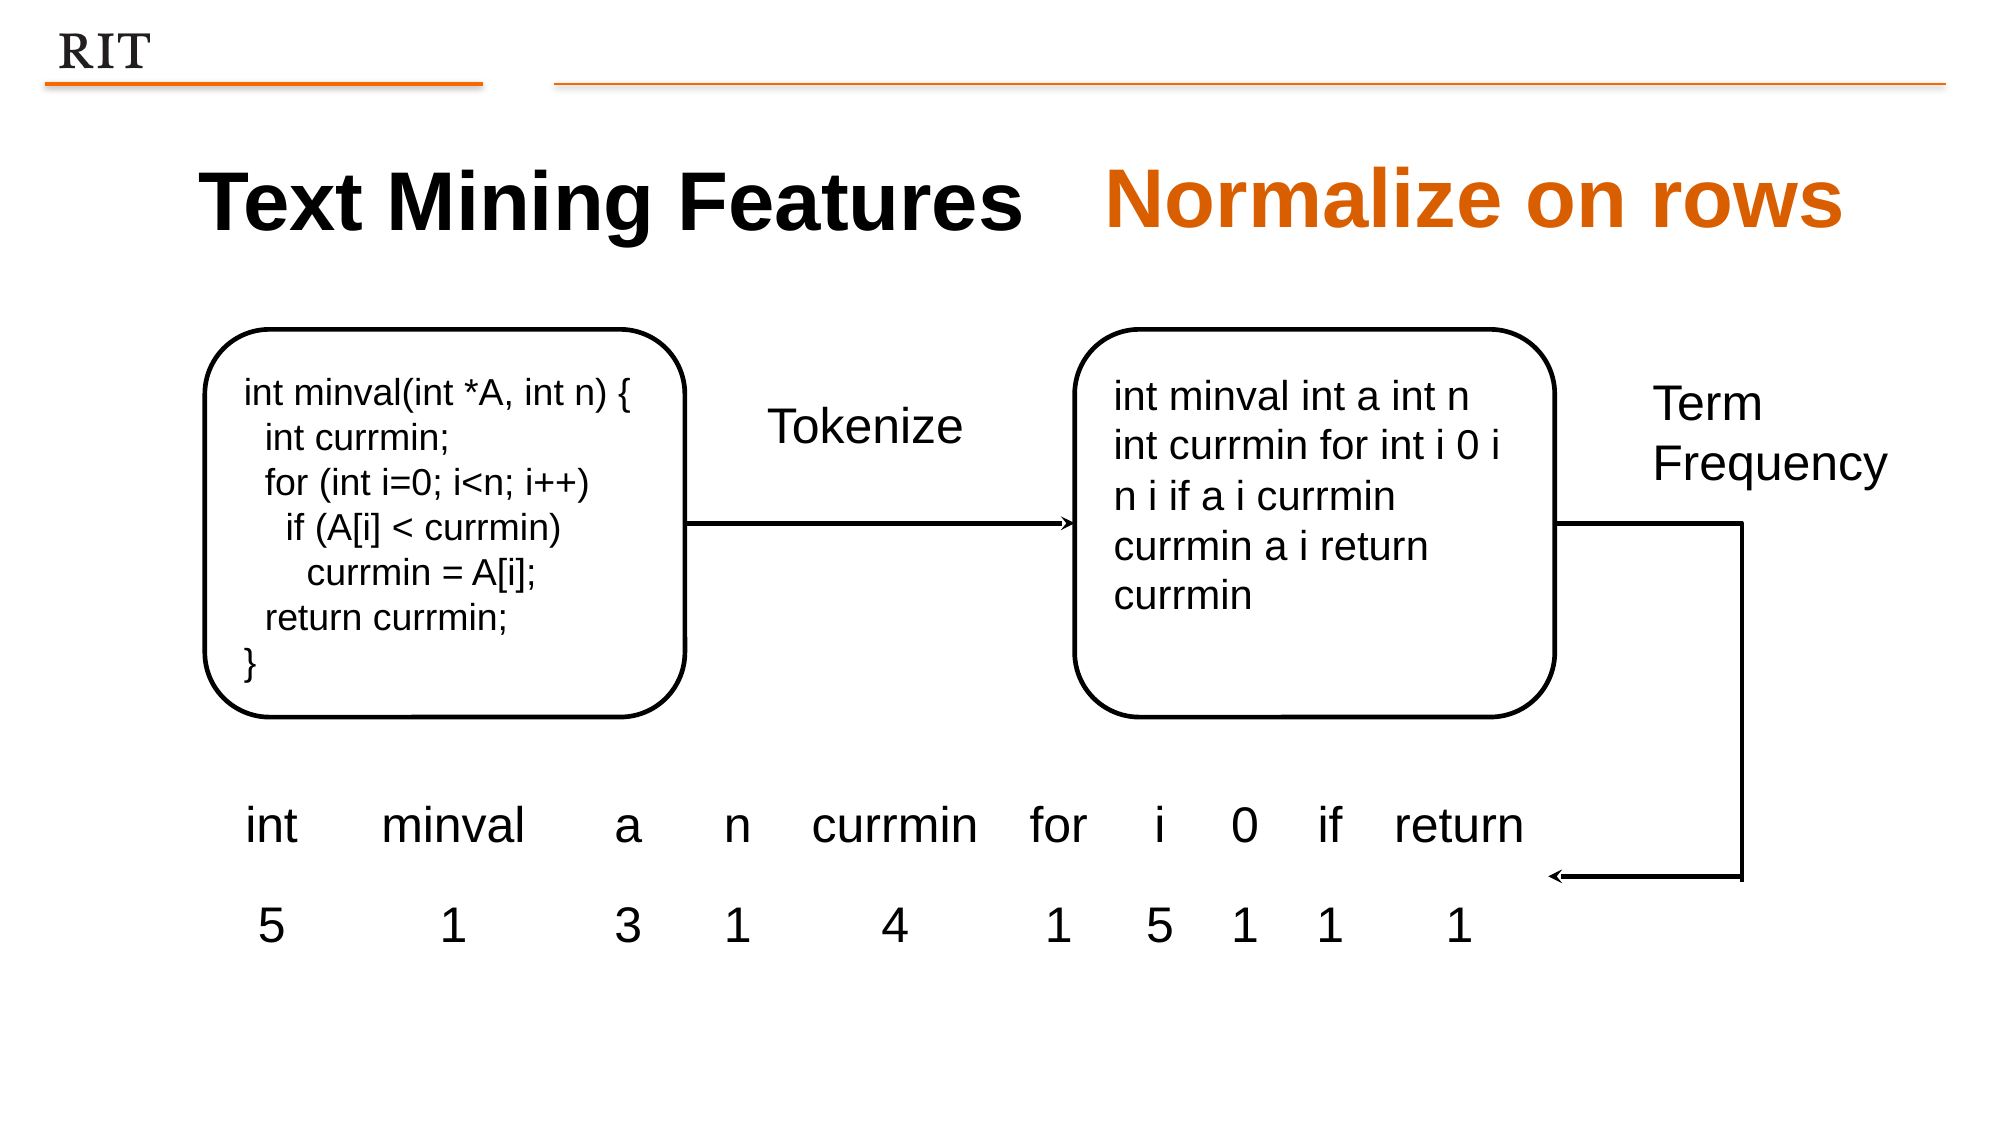

Text Mining Features
Normalize on rows
int minval(int *A, int n) {
  int currmin;
  for (int i=0; i<n; i++)
    if (A[i] < currmin)
      currmin = A[i];
  return currmin;
}

int minval int a int n int currmin for int i 0 i n i if a i currmin currmin a i return currmin
Term Frequency
Tokenize
| int | minval | a | n | currmin | for | i | 0 | if | return |
| --- | --- | --- | --- | --- | --- | --- | --- | --- | --- |
| 5 | 1 | 3 | 1 | 4 | 1 | 5 | 1 | 1 | 1 |